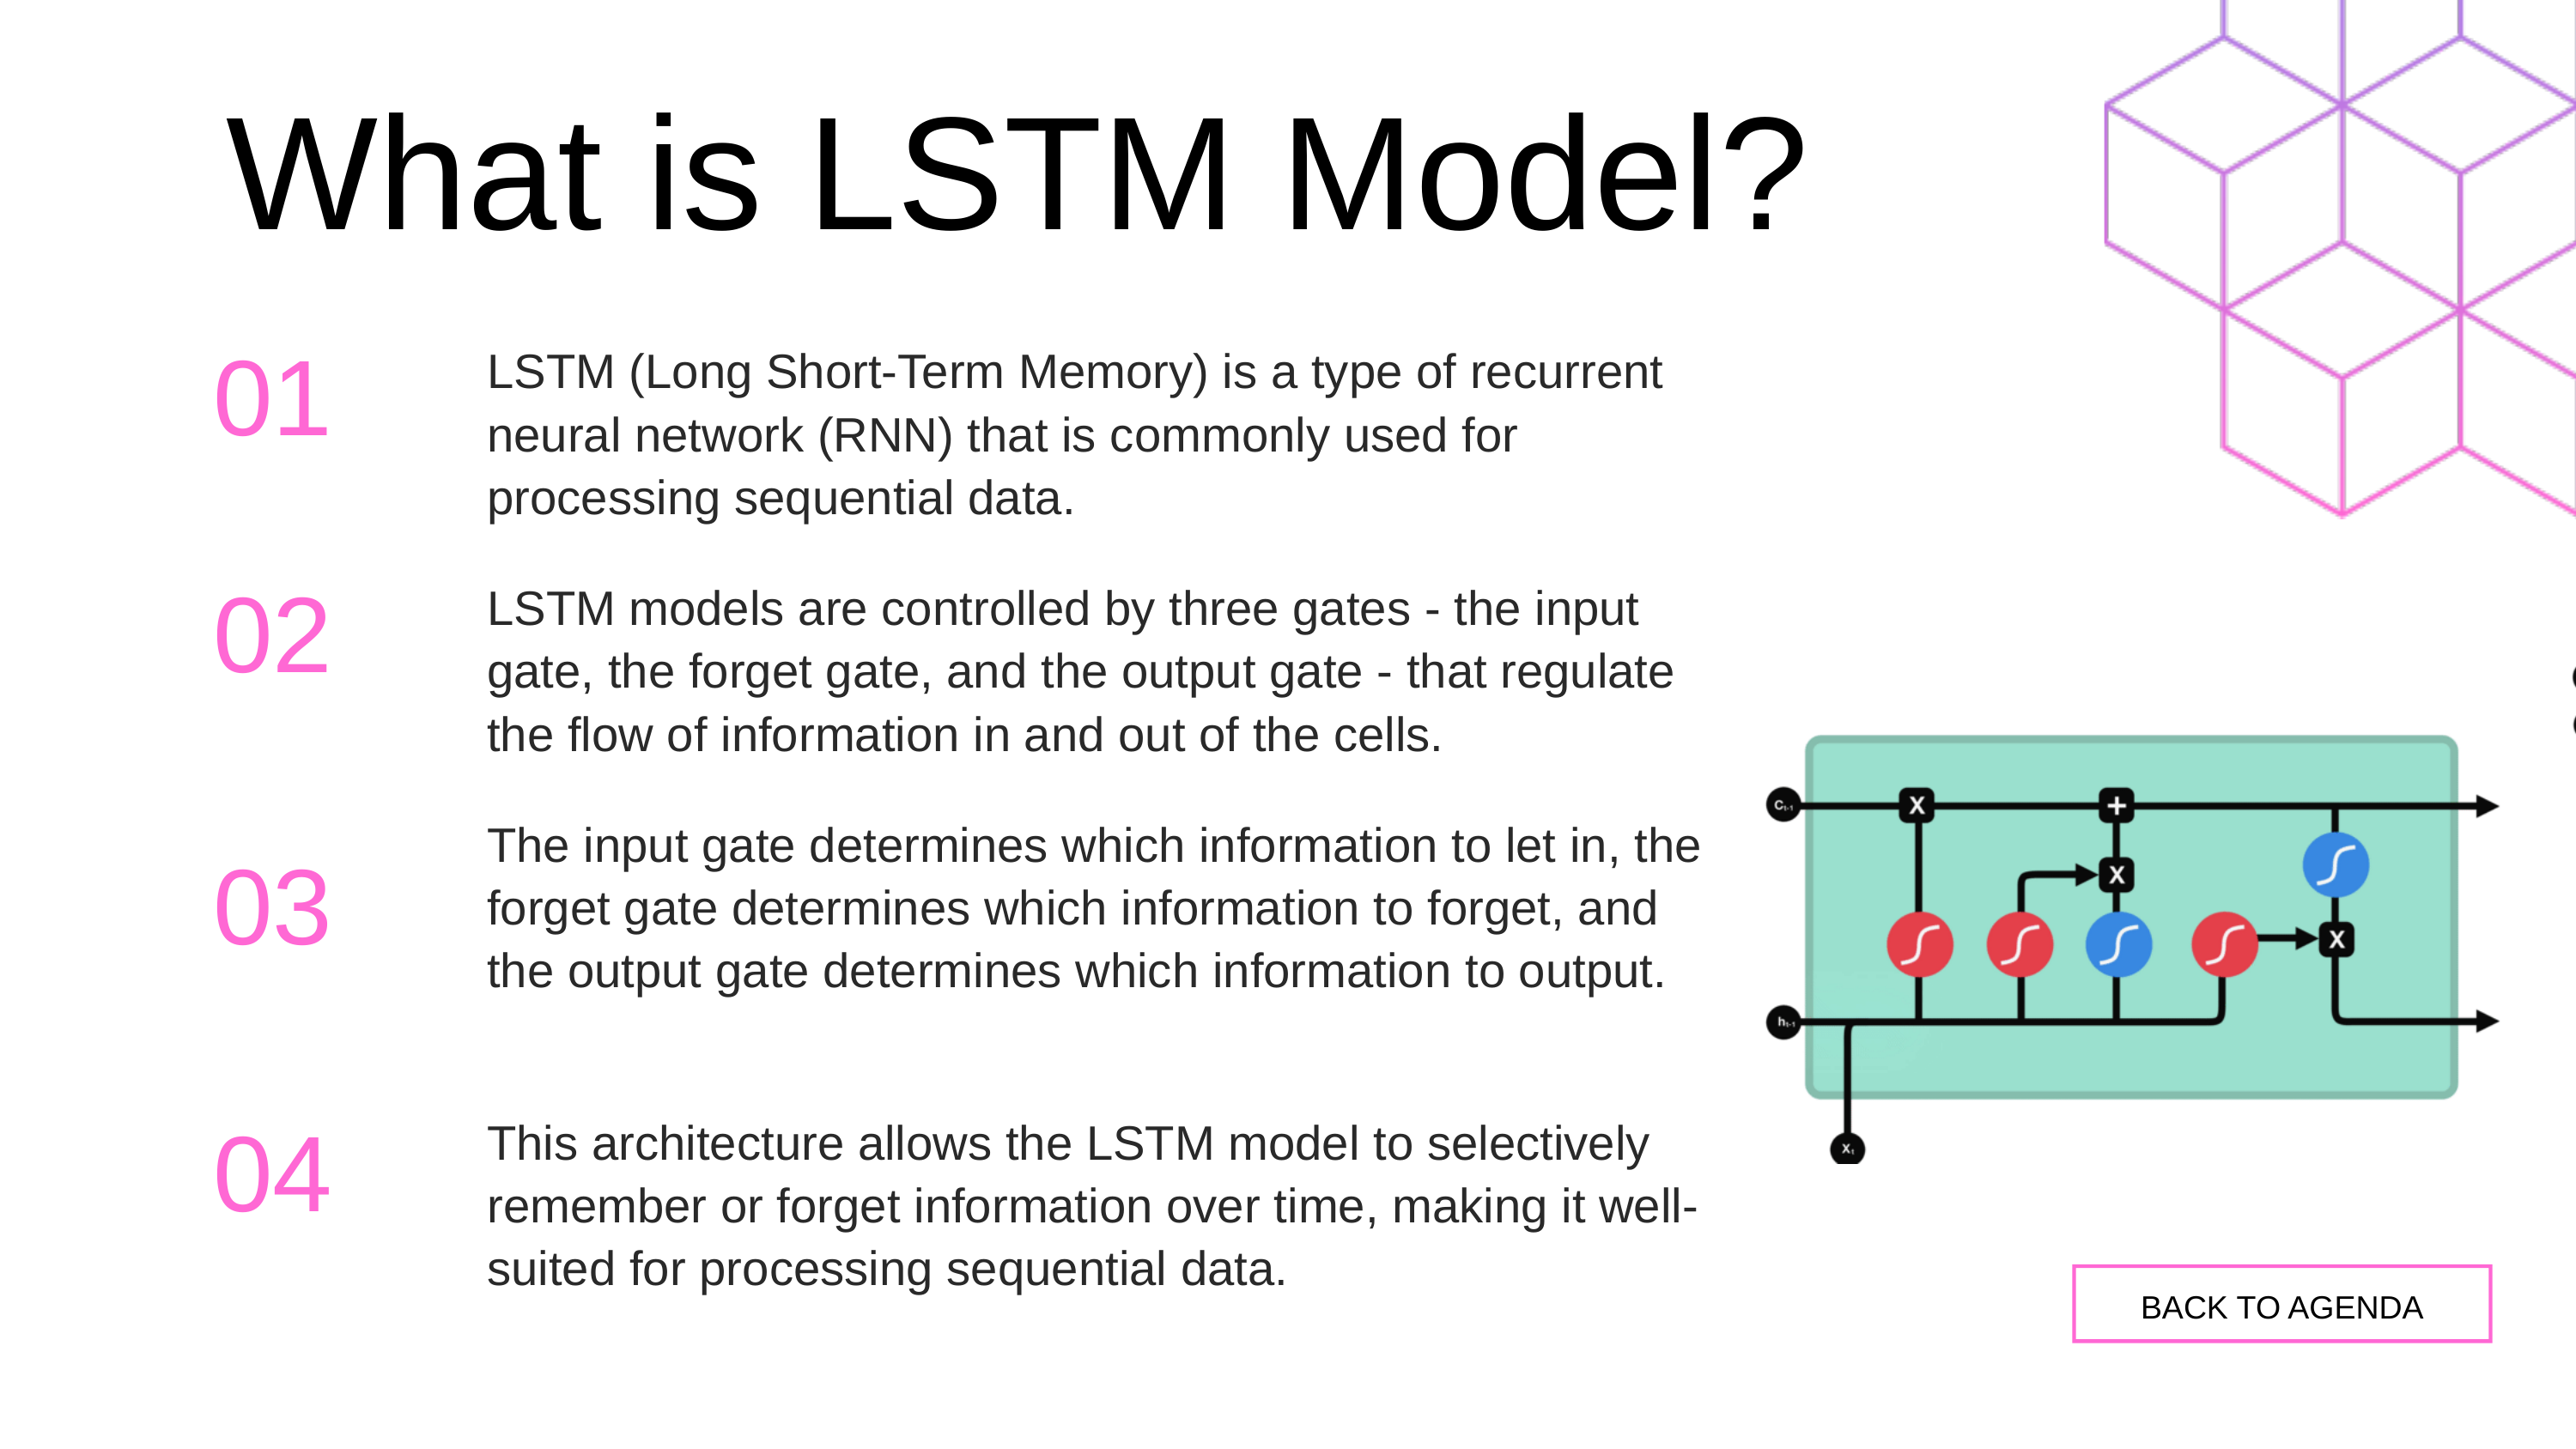

What is LSTM Model?​
LSTM (Long Short-Term Memory) is a type of recurrent neural network (RNN) that is commonly used for processing sequential data.
01
LSTM models are controlled by three gates - the input gate, the forget gate, and the output gate - that regulate the flow of information in and out of the cells.
02

The input gate determines which information to let in, the forget gate determines which information to forget, and the output gate determines which information to output.
03
This architecture allows the LSTM model to selectively remember or forget information over time, making it well-suited for processing sequential data.
04

BACK TO AGENDA